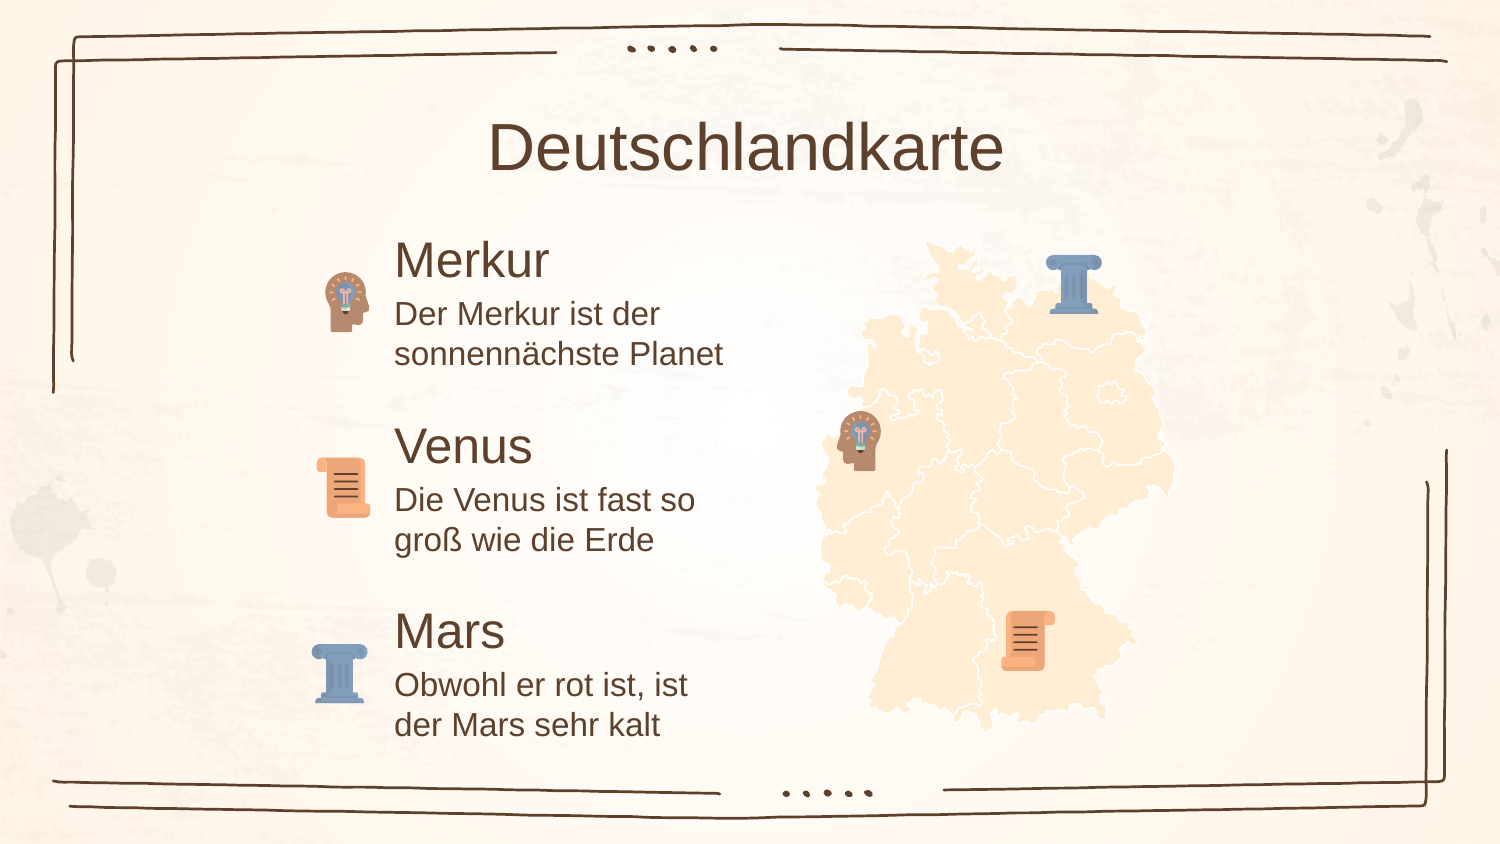

# Deutschlandkarte
Merkur

Der Merkur ist der sonnennächste Planet

Venus

Die Venus ist fast so groß wie die Erde

Mars

Obwohl er rot ist, ist der Mars sehr kalt